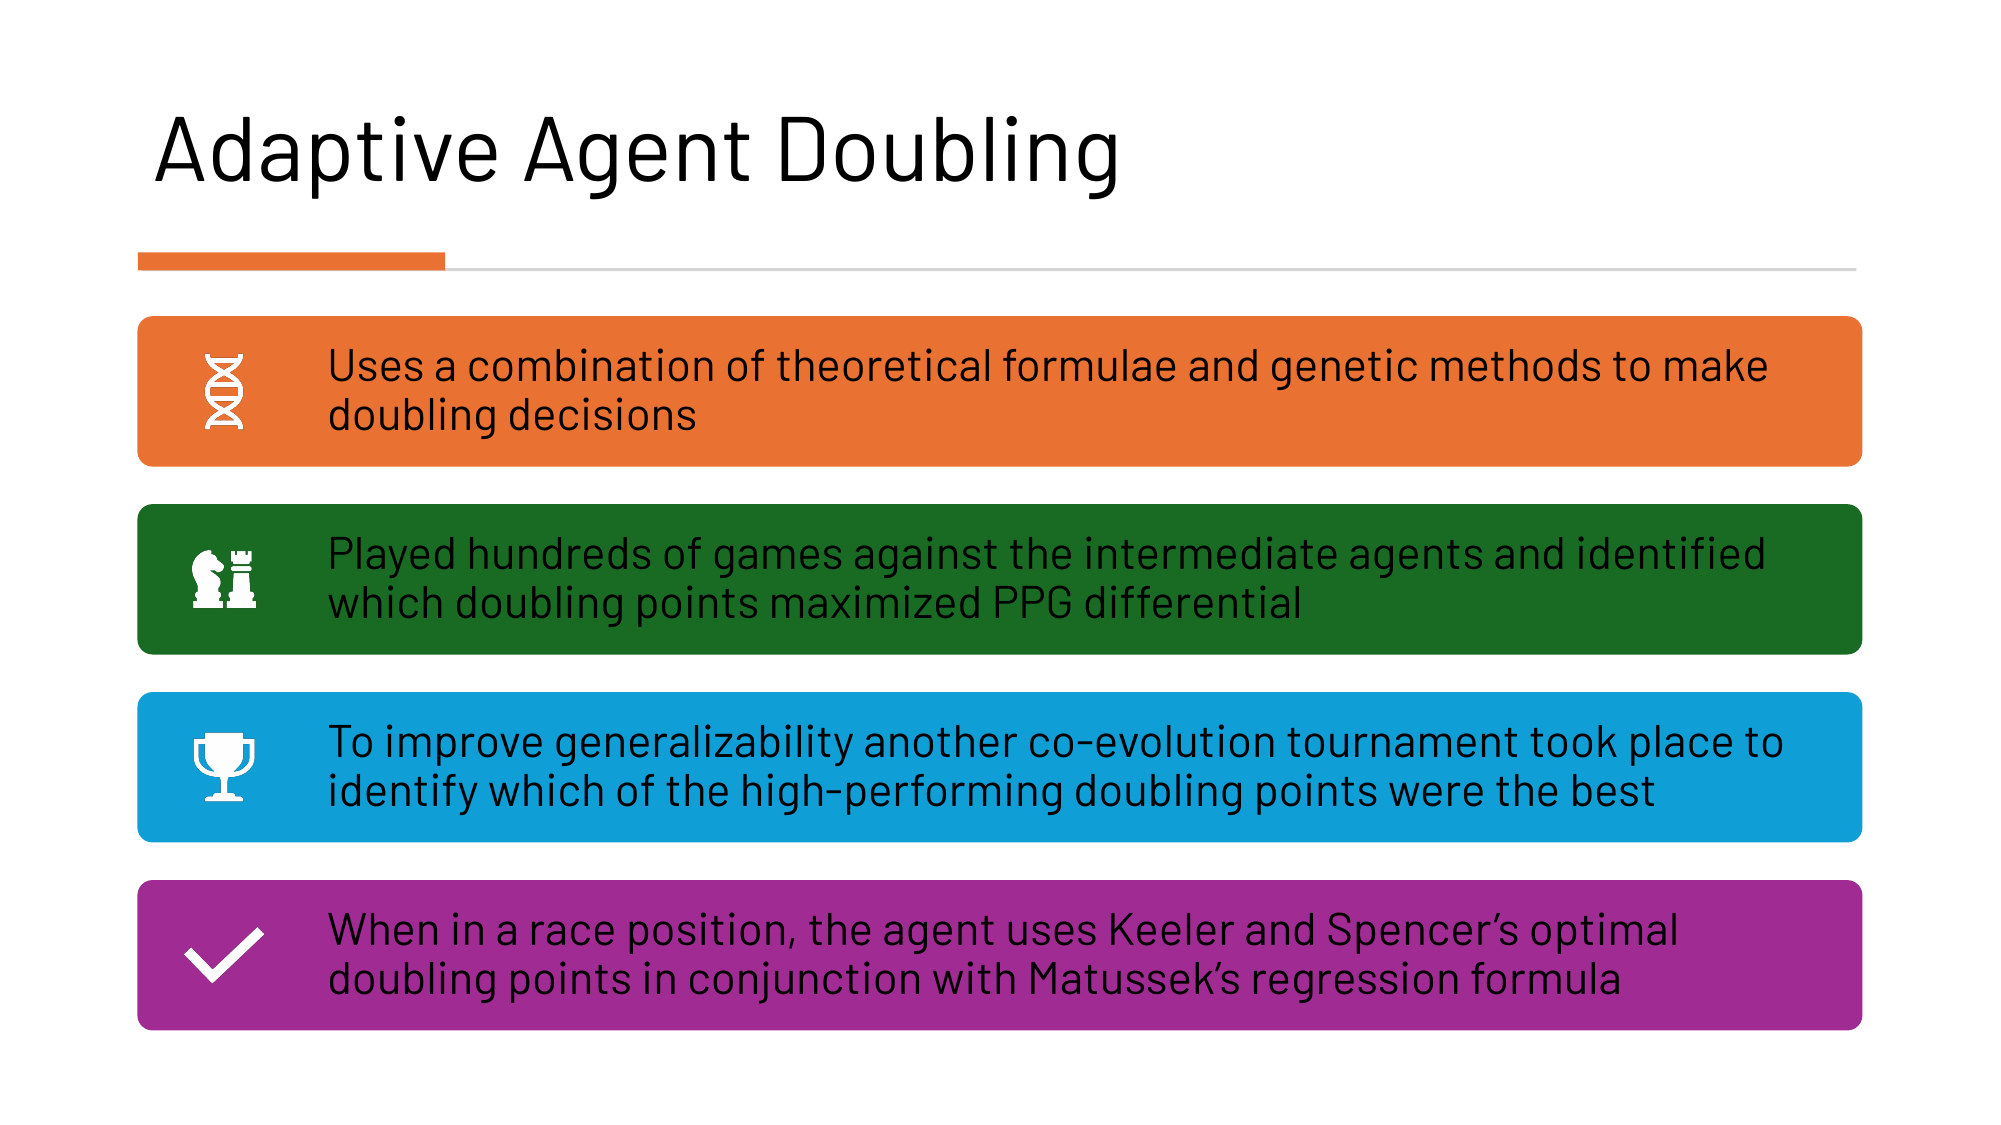

# Adaptive Agent Doubling

Uses a combination of theoretical formulae and genetic methods to make doubling decisions
Played hundreds of games against the intermediate agents and identified which doubling points maximized PPG differential
To improve generalizability another co-evolution tournament took place to identify which of the high-performing doubling points were the best
When in a race position, the agent uses Keeler and Spencer’s optimal doubling points in conjunction with Matussek’s regression formula